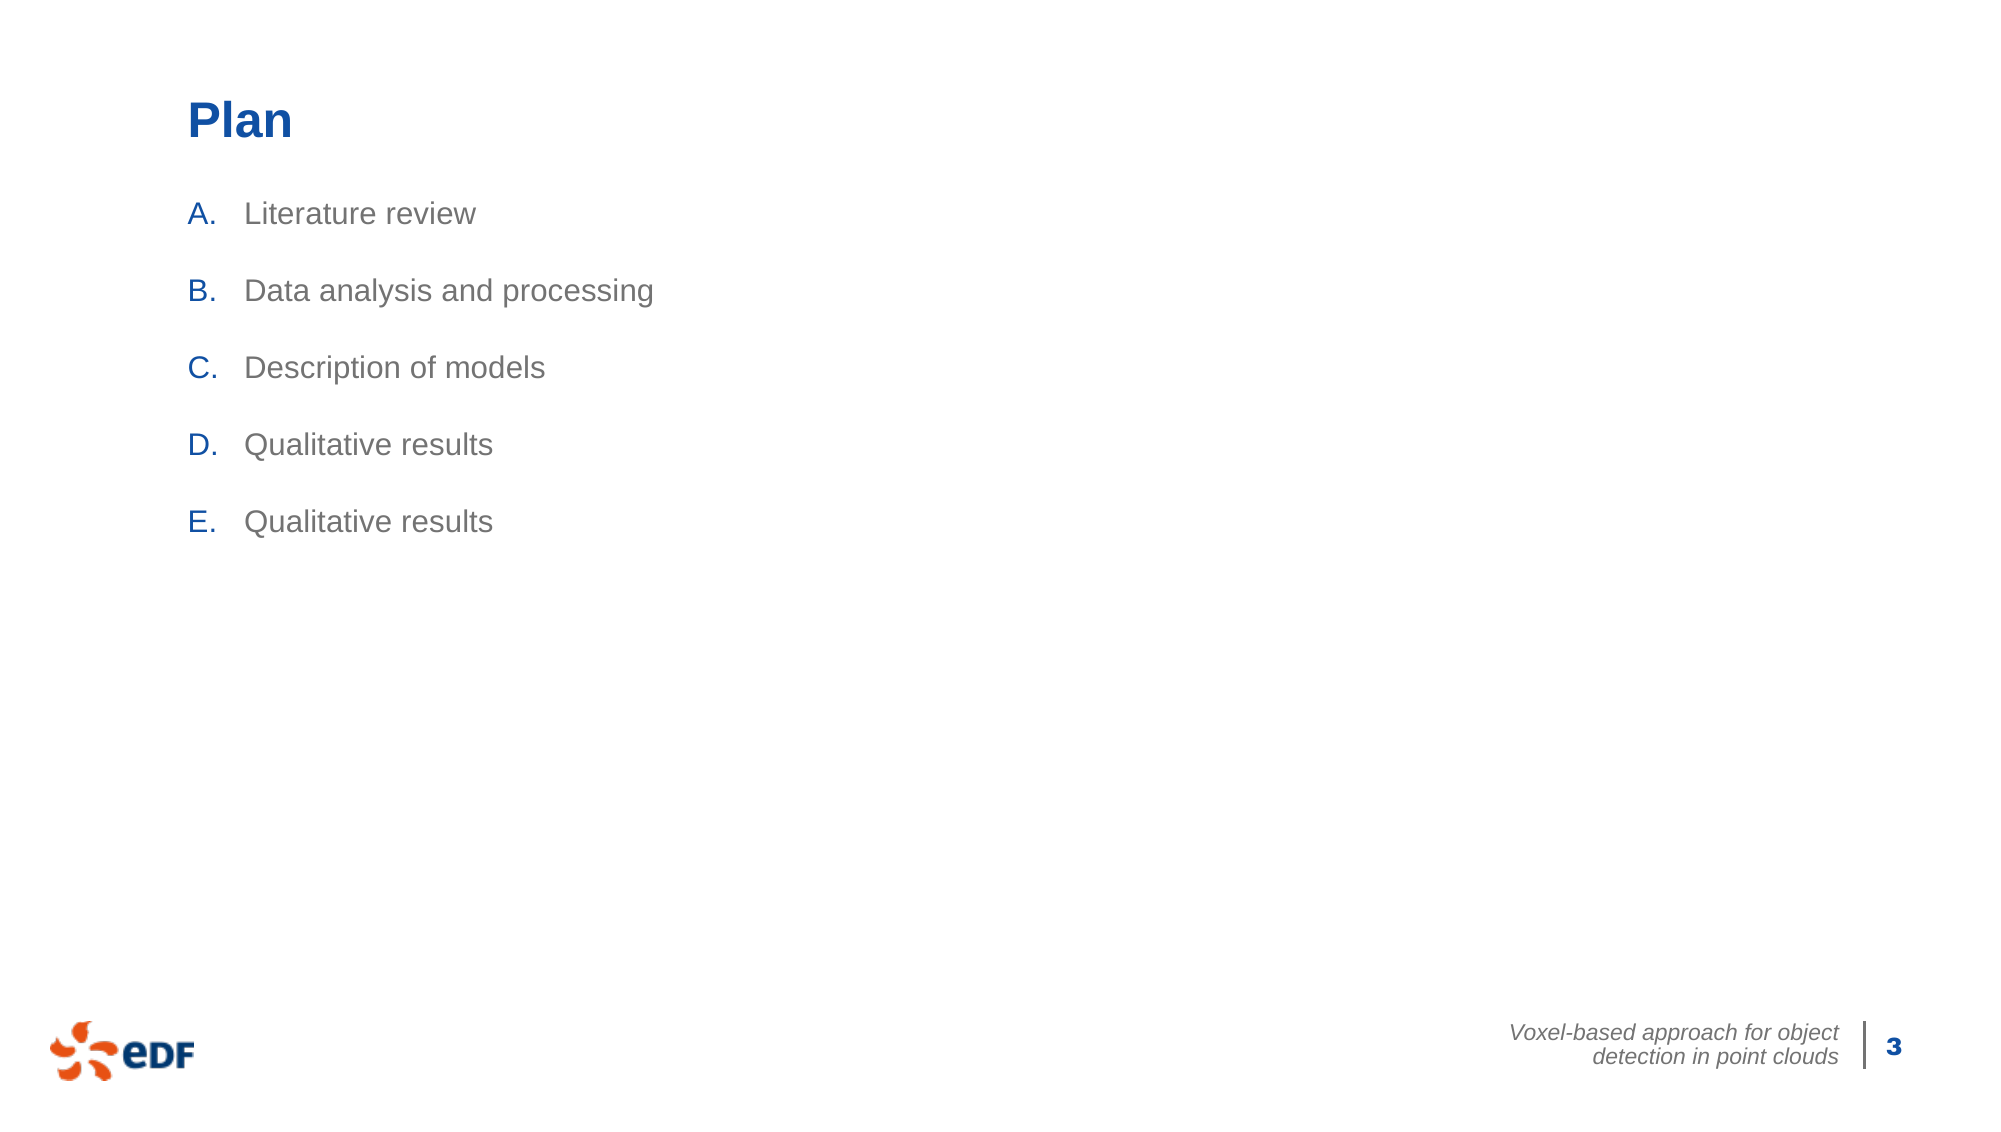

Plan
Literature review
Data analysis and processing
Description of models
Qualitative results
Qualitative results

Voxel-based approach for object detection in point clouds